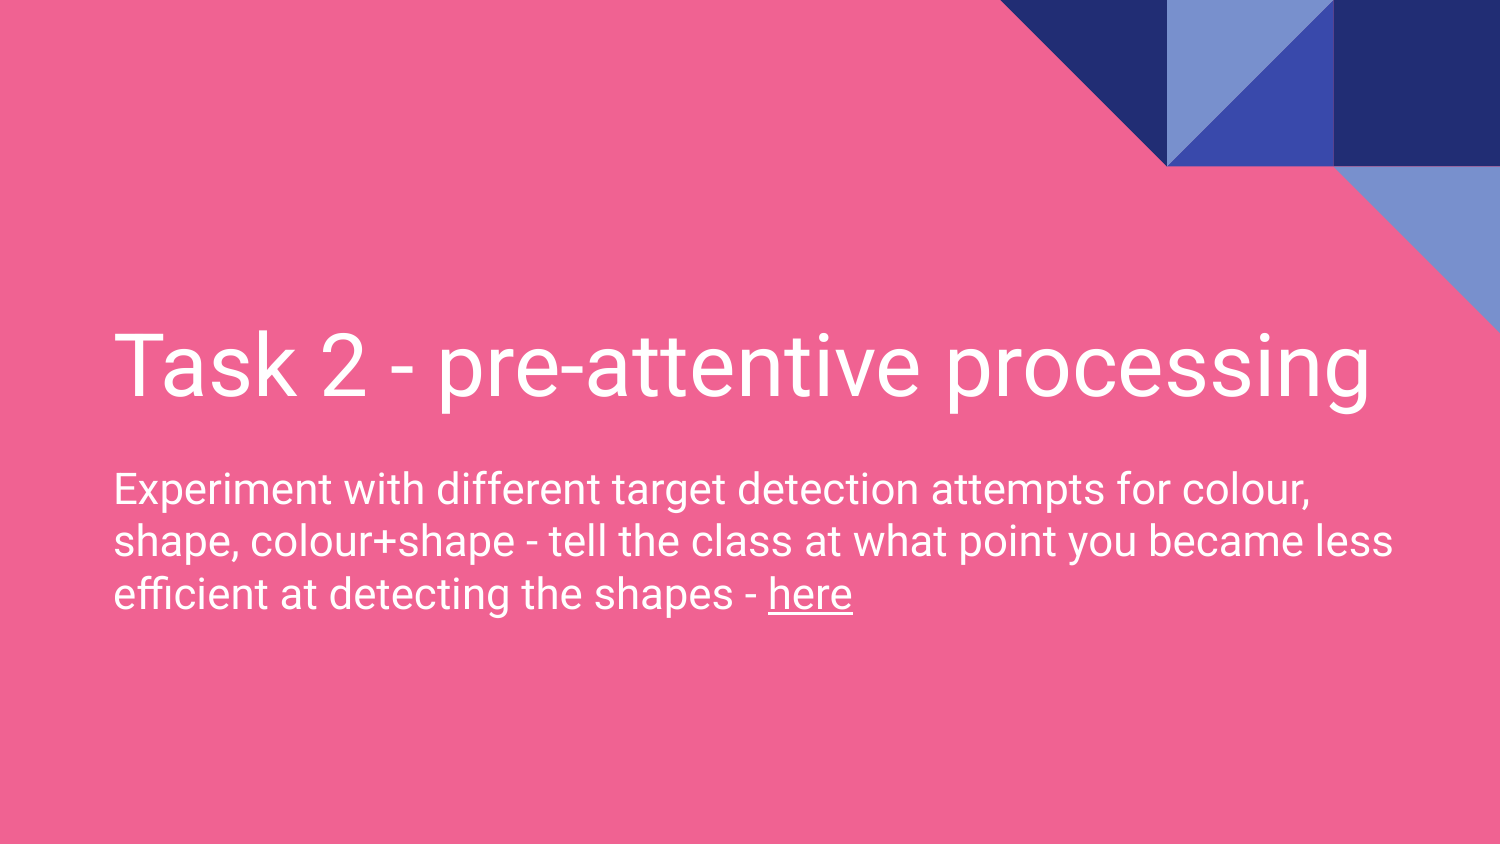

# Task 2 - pre-attentive processing
Experiment with different target detection attempts for colour, shape, colour+shape - tell the class at what point you became less efficient at detecting the shapes - here